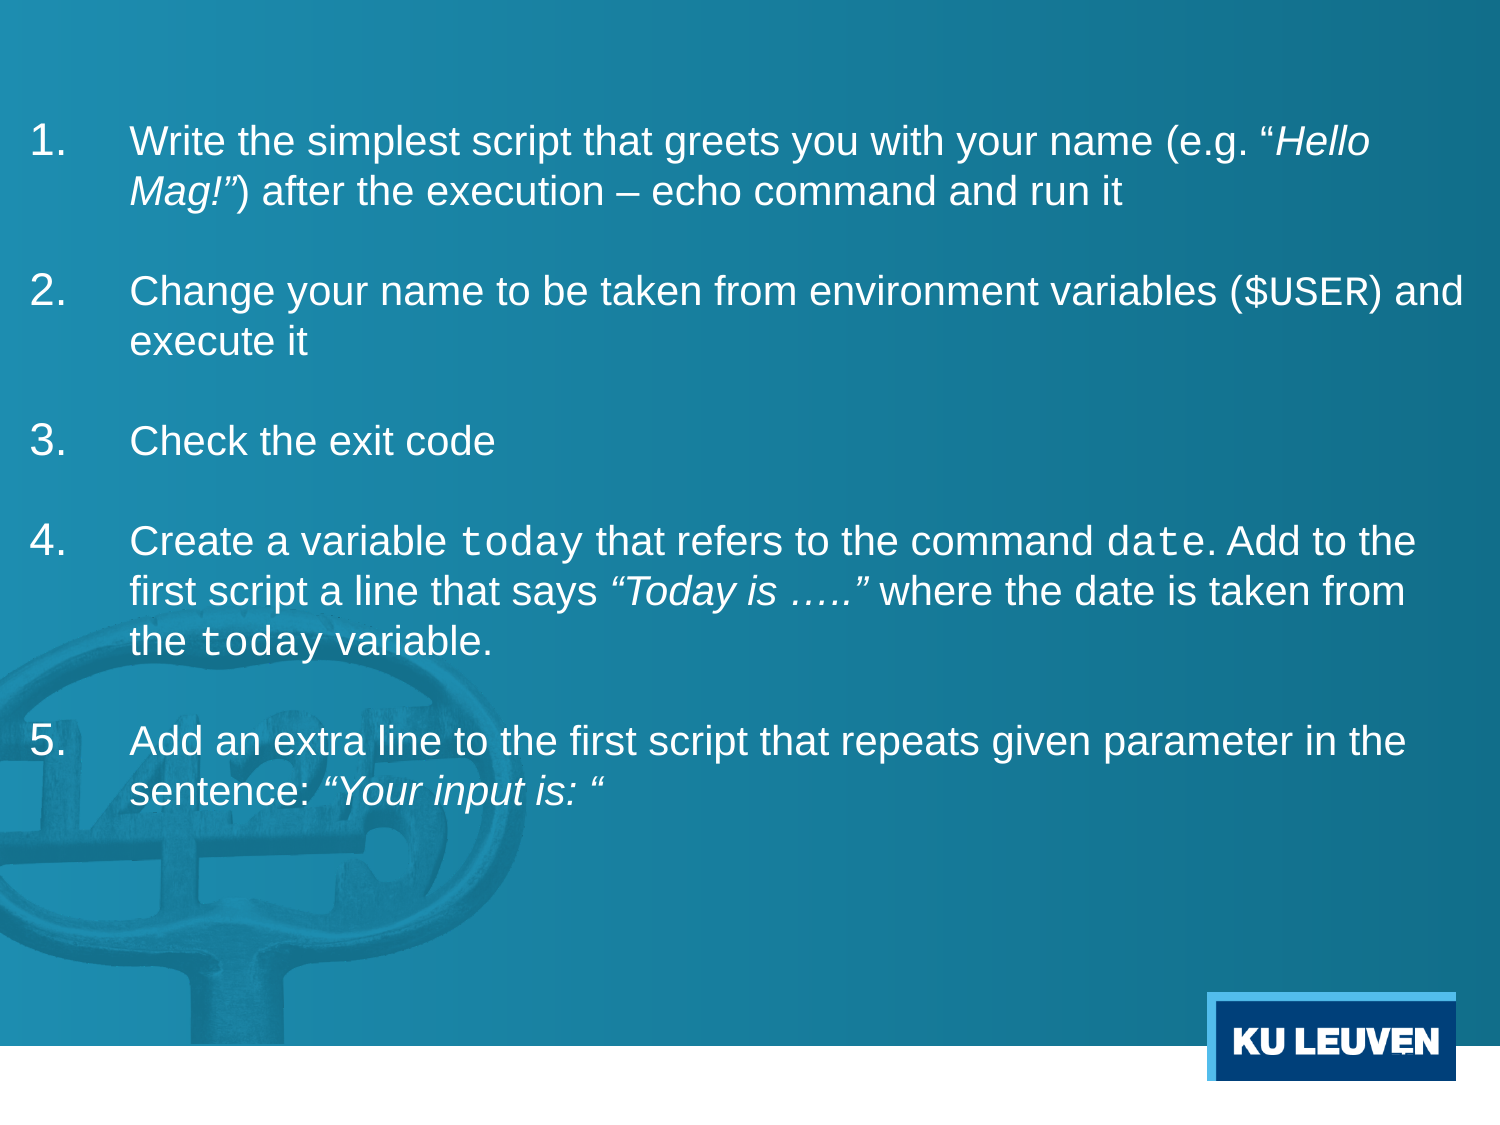

Write the simplest script that greets you with your name (e.g. “Hello Mag!”) after the execution – echo command and run it

Change your name to be taken from environment variables ($USER) and execute it

Check the exit code

Create a variable today that refers to the command date. Add to the  first script a line that says “Today is …..” where the date is taken from the today variable.

Add an extra line to the first script that repeats given parameter in the sentence: “Your input is: “

75